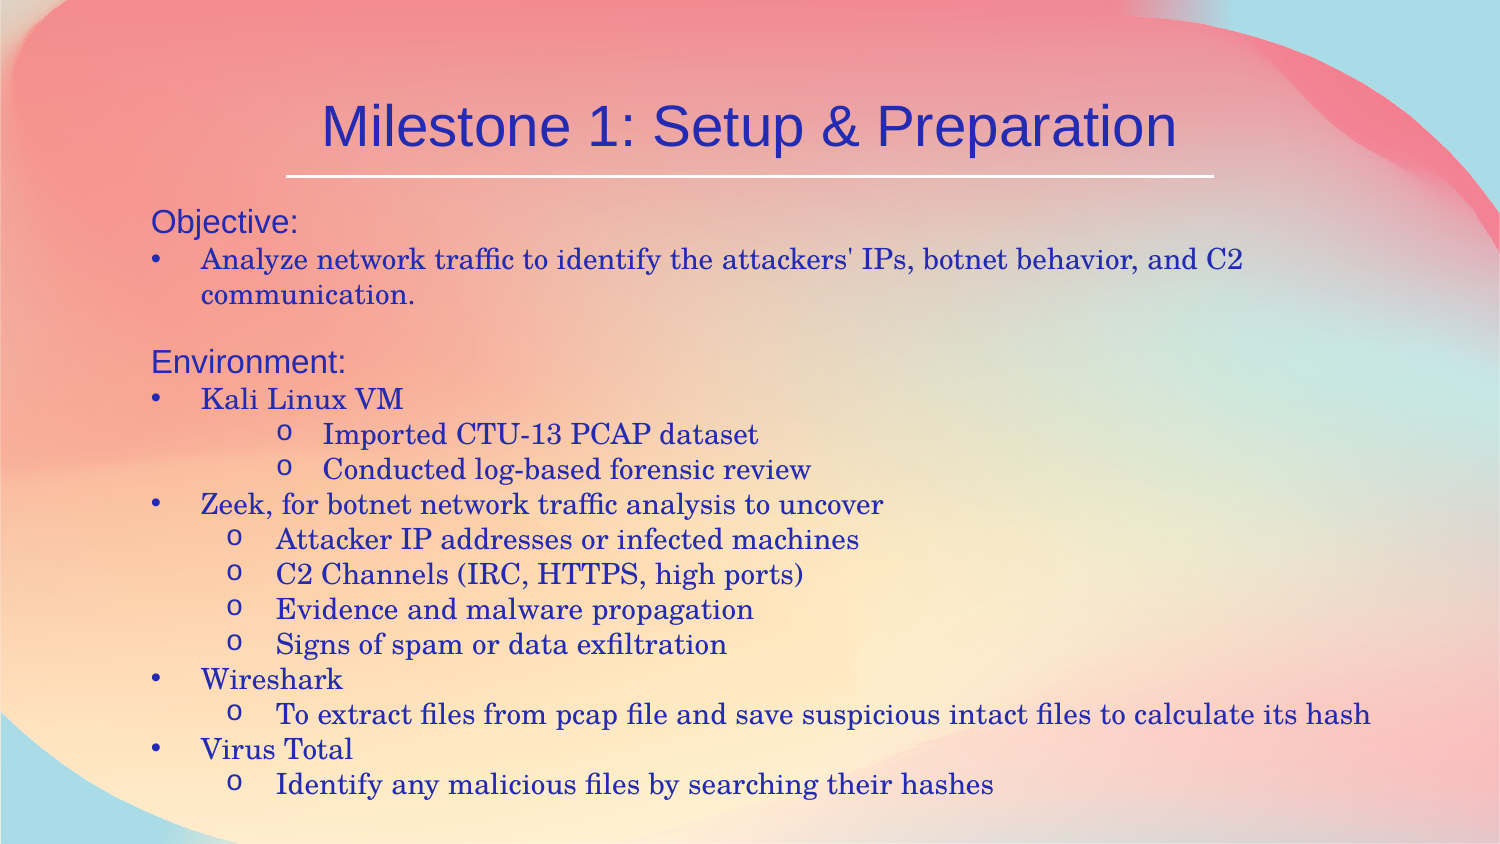

# Milestone 1: Setup & Preparation
Objective:
Analyze network traffic to identify the attackers' IPs, botnet behavior, and C2 communication.

Environment:
Kali Linux VM
Imported CTU-13 PCAP dataset
Conducted log-based forensic review
Zeek, for botnet network traffic analysis to uncover
Attacker IP addresses or infected machines
C2 Channels (IRC, HTTPS, high ports)
Evidence and malware propagation
Signs of spam or data exfiltration
Wireshark
To extract files from pcap file and save suspicious intact files to calculate its hash
Virus Total
Identify any malicious files by searching their hashes